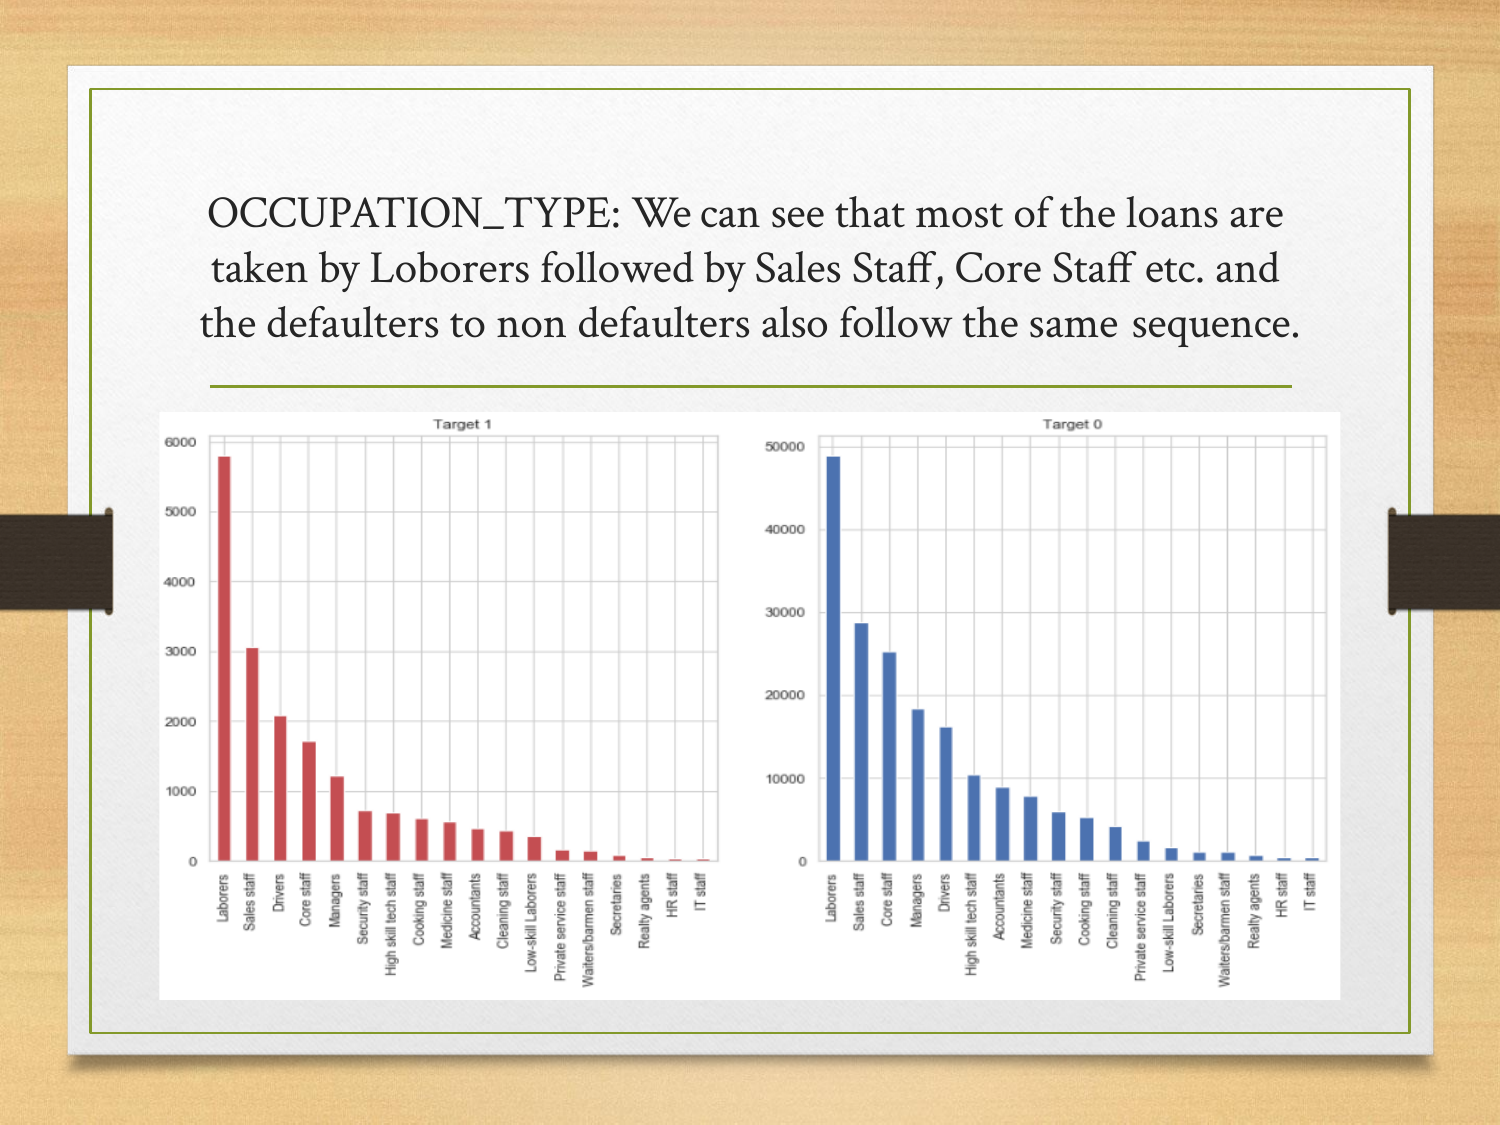

# OCCUPATION_TYPE: We can see that most of the loans are  taken by Loborers followed by Sales Staff, Core Staff etc. and  the defaulters to non defaulters also follow the same sequence.